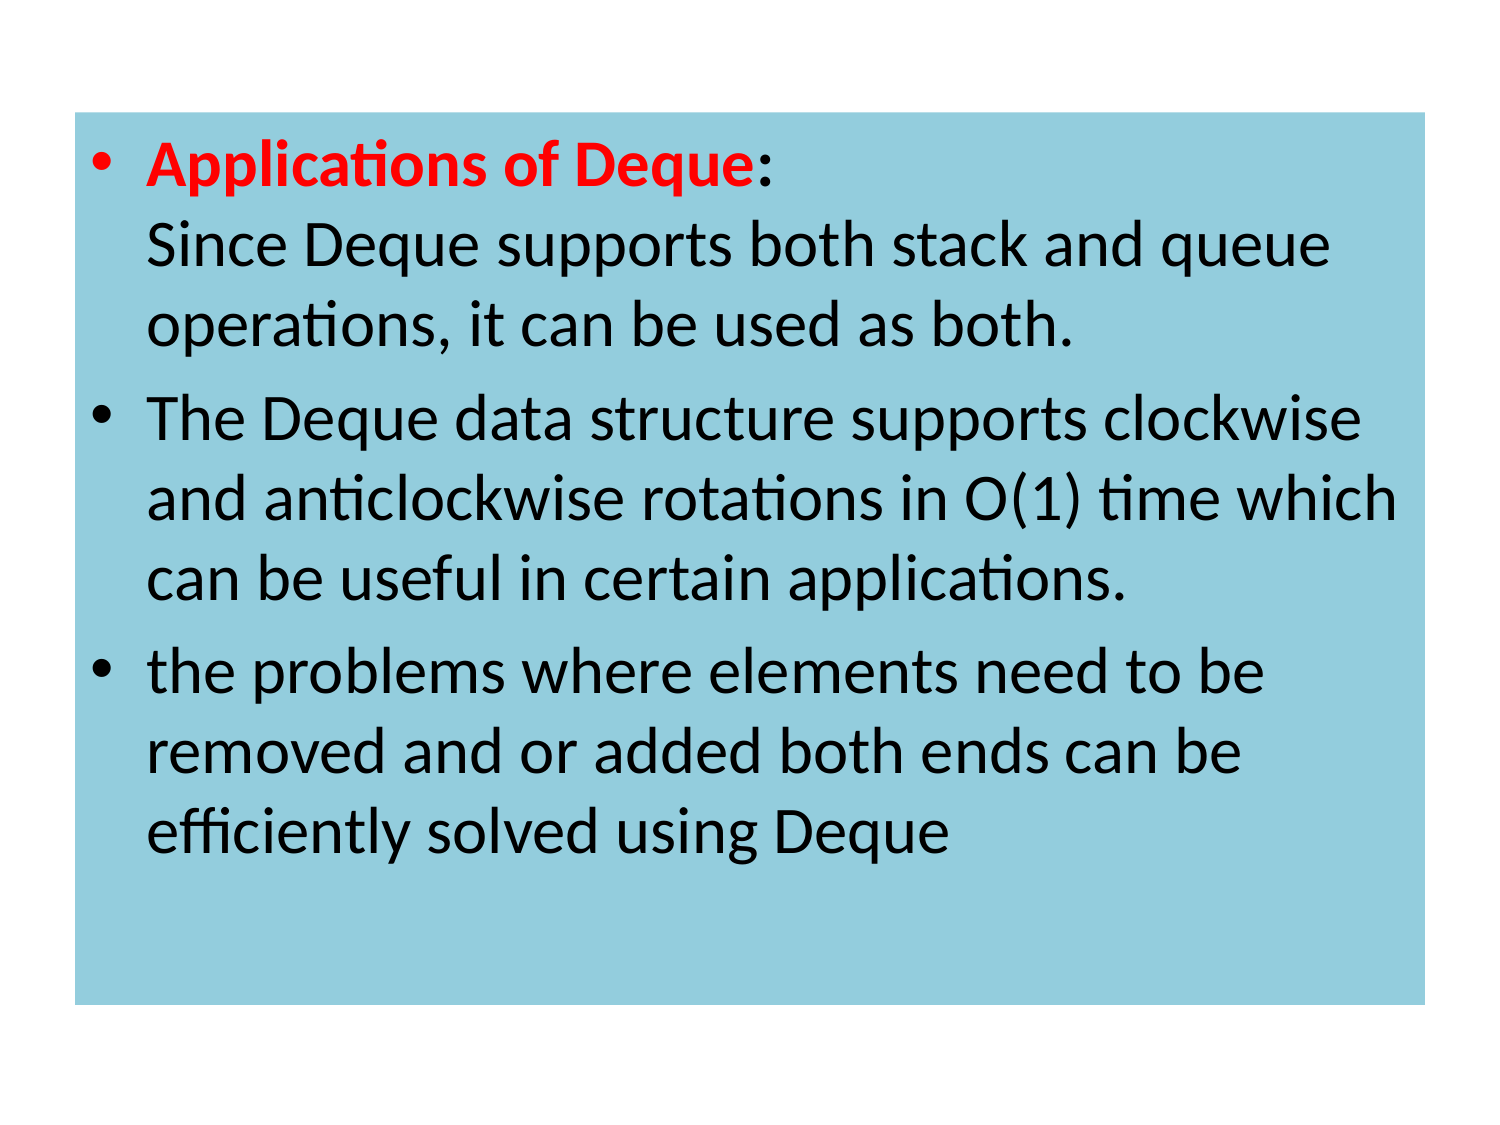

Applications of Deque:
Since Deque supports both stack and queue operations, it can be used as both.
The Deque data structure supports clockwise and anticlockwise rotations in O(1) time which can be useful in certain applications.
the problems where elements need to be removed and or added both ends can be efficiently solved using Deque